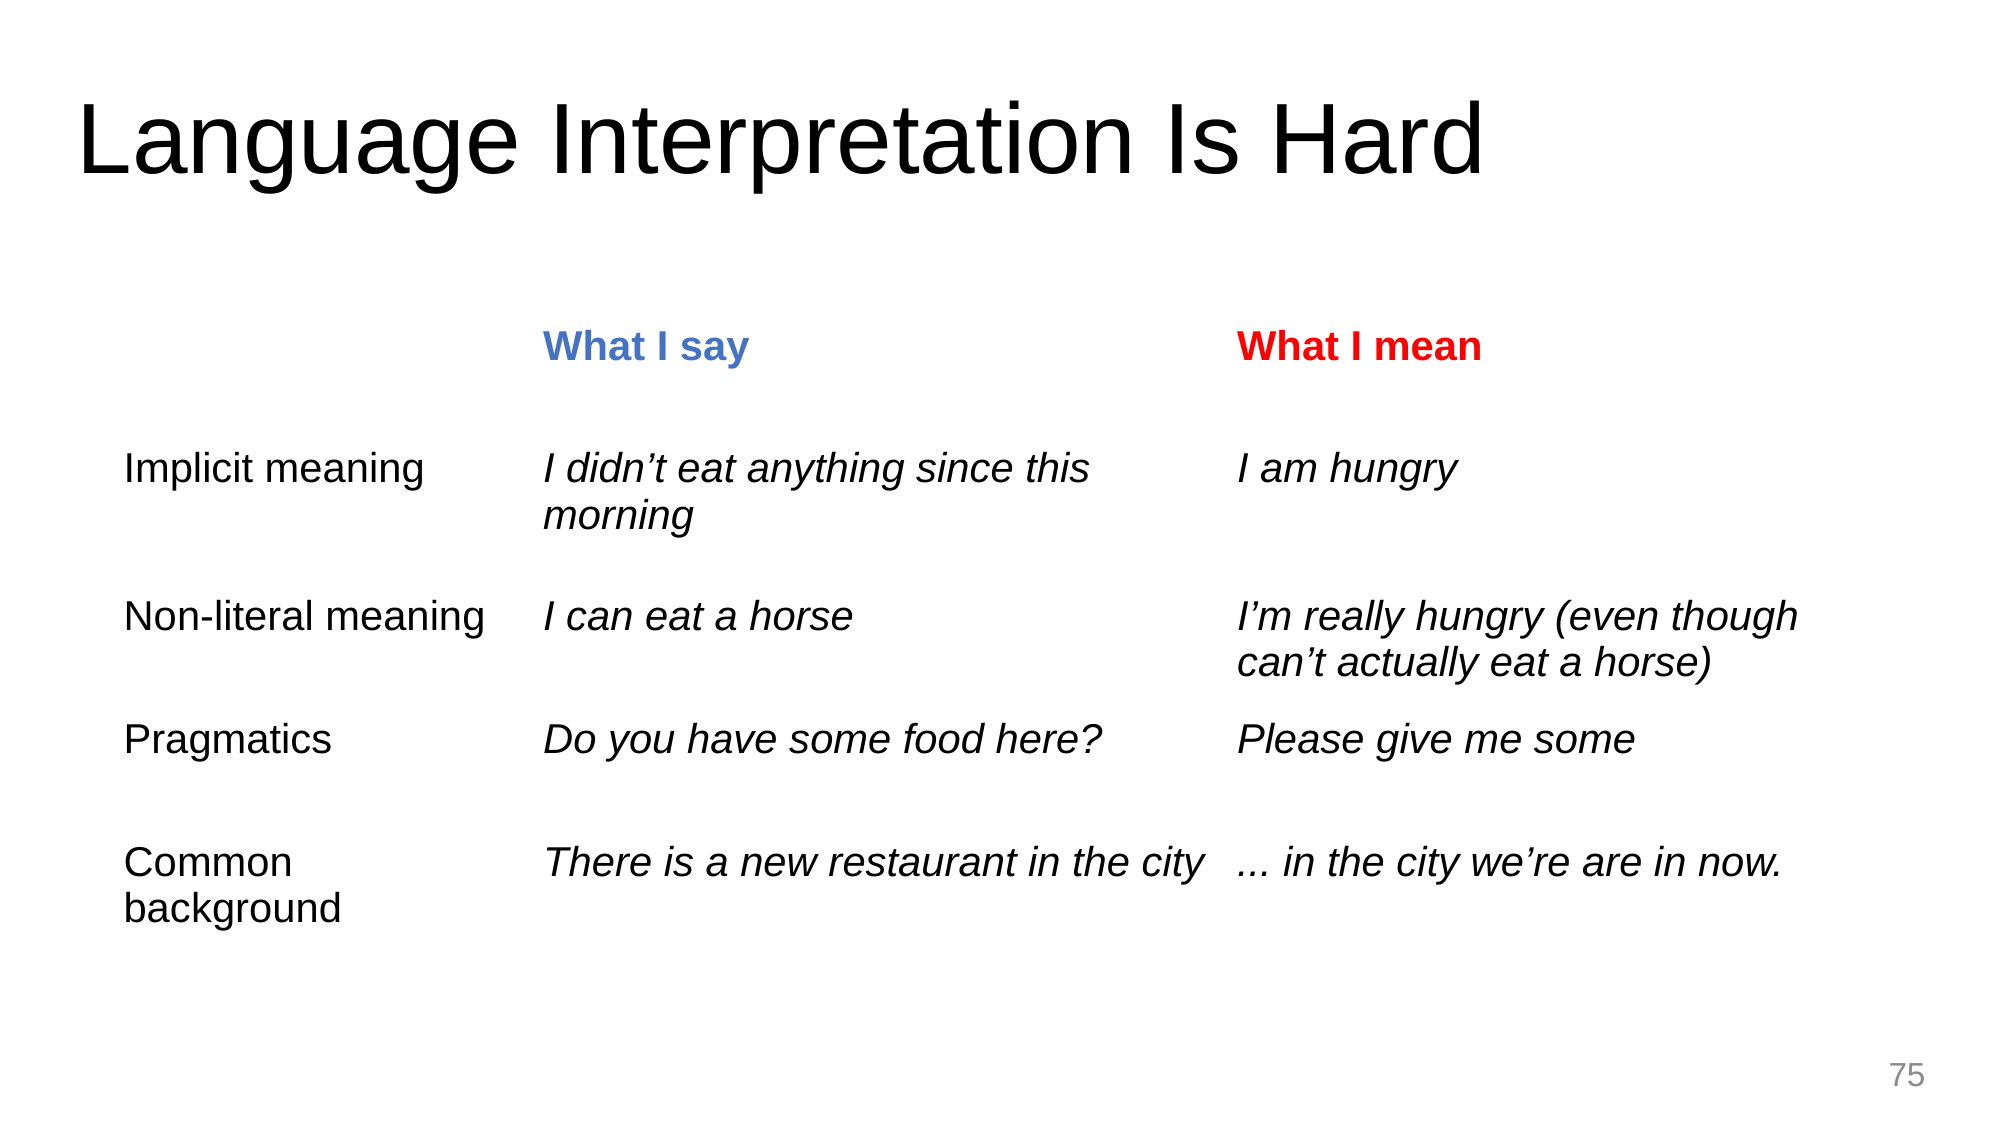

# Language Interpretation Is Hard
|  | What I say | What I mean |
| --- | --- | --- |
| Implicit meaning | I didn’t eat anything since this morning | I am hungry |
| Non-literal meaning | I can eat a horse | I’m really hungry (even though can’t actually eat a horse) |
| Pragmatics | Do you have some food here? | Please give me some |
| Common background | There is a new restaurant in the city | ... in the city we’re are in now. |
75